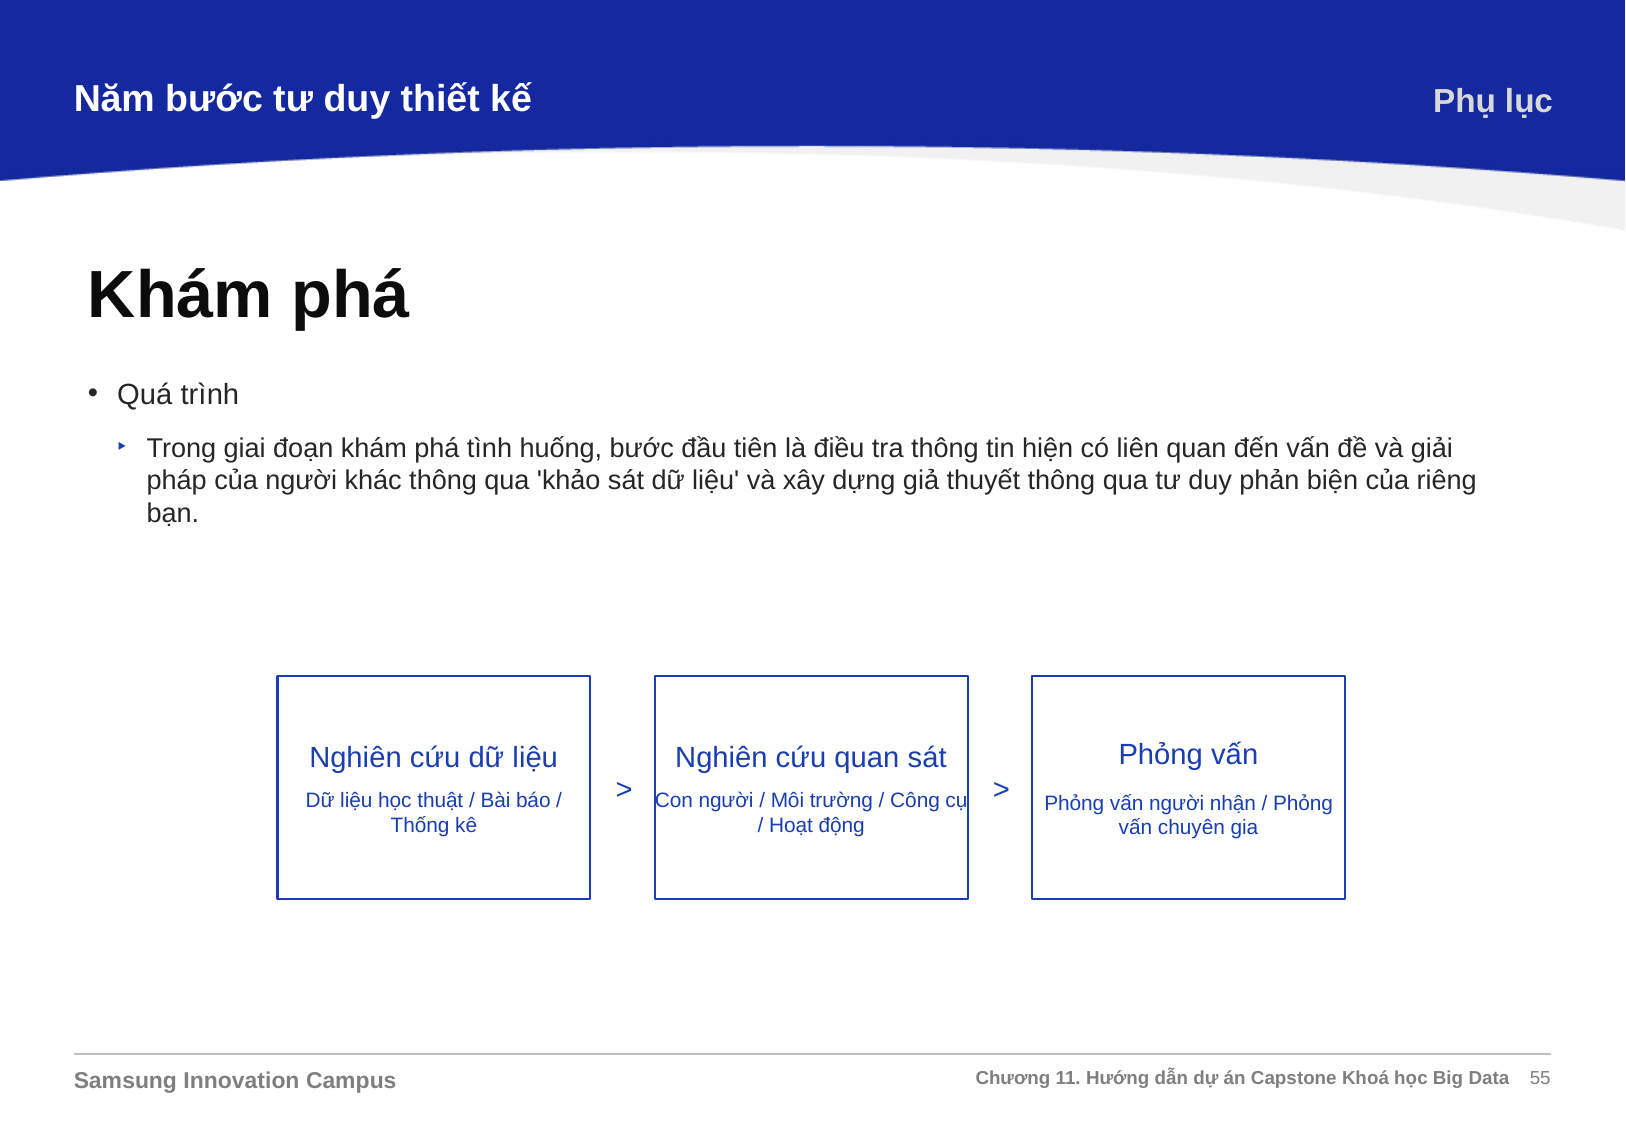

Năm bước tư duy thiết kế
Phụ lục
Khám phá
Quá trình

Trong giai đoạn khám phá tình huống, bước đầu tiên là điều tra thông tin hiện có liên quan đến vấn đề và giải pháp của người khác thông qua 'khảo sát dữ liệu' và xây dựng giả thuyết thông qua tư duy phản biện của riêng bạn.
Nghiên cứu dữ liệu
Dữ liệu học thuật / Bài báo / Thống kê
Nghiên cứu quan sát
Con người / Môi trường / Công cụ / Hoạt động
Phỏng vấn
Phỏng vấn người nhận / Phỏng vấn chuyên gia
>
>